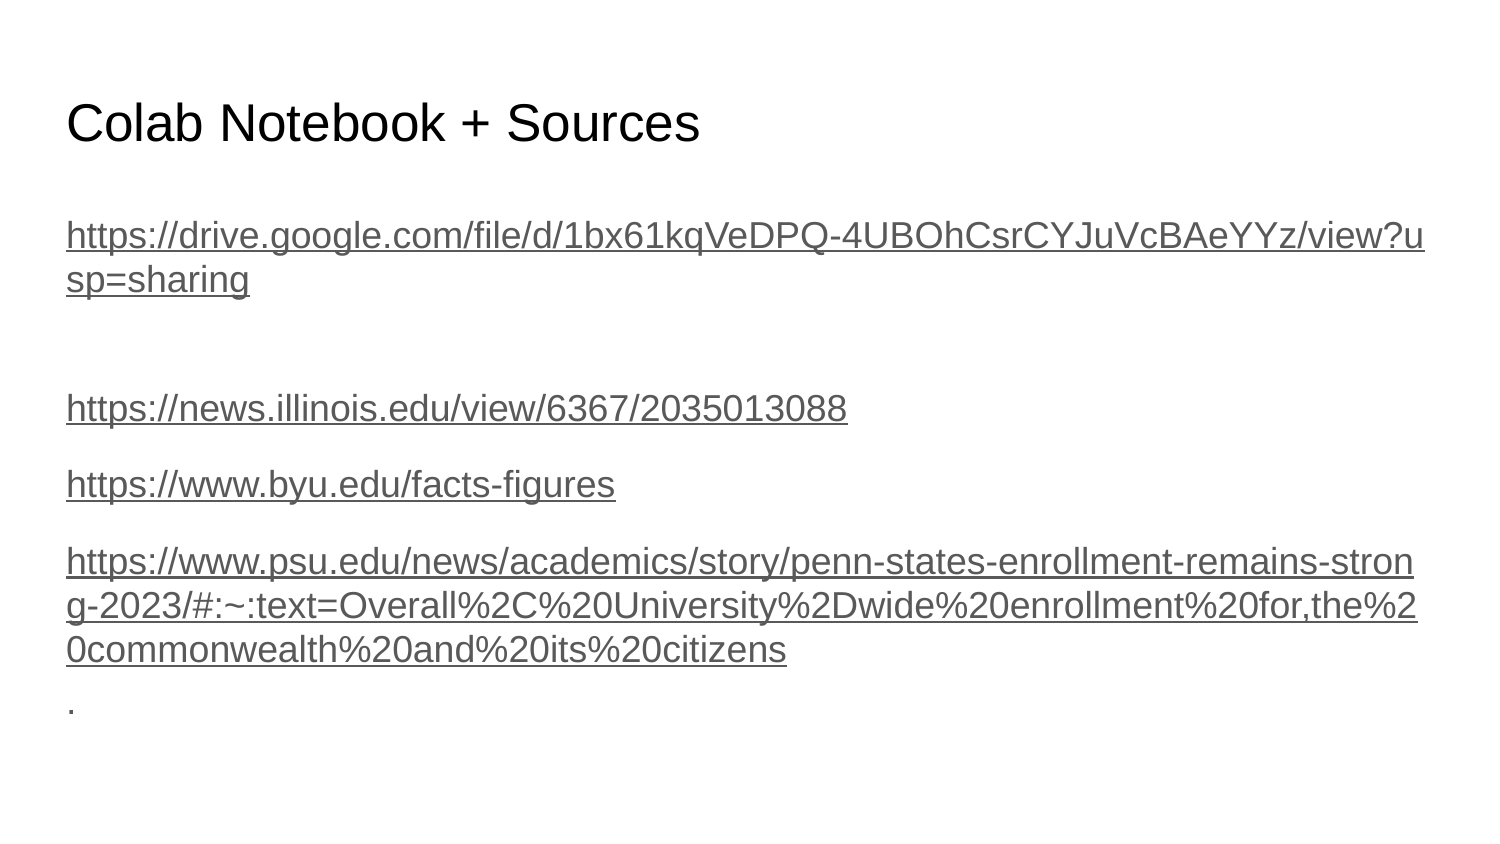

# Colab Notebook + Sources
https://drive.google.com/file/d/1bx61kqVeDPQ-4UBOhCsrCYJuVcBAeYYz/view?usp=sharing
https://news.illinois.edu/view/6367/2035013088
https://www.byu.edu/facts-figures
https://www.psu.edu/news/academics/story/penn-states-enrollment-remains-strong-2023/#:~:text=Overall%2C%20University%2Dwide%20enrollment%20for,the%20commonwealth%20and%20its%20citizens.